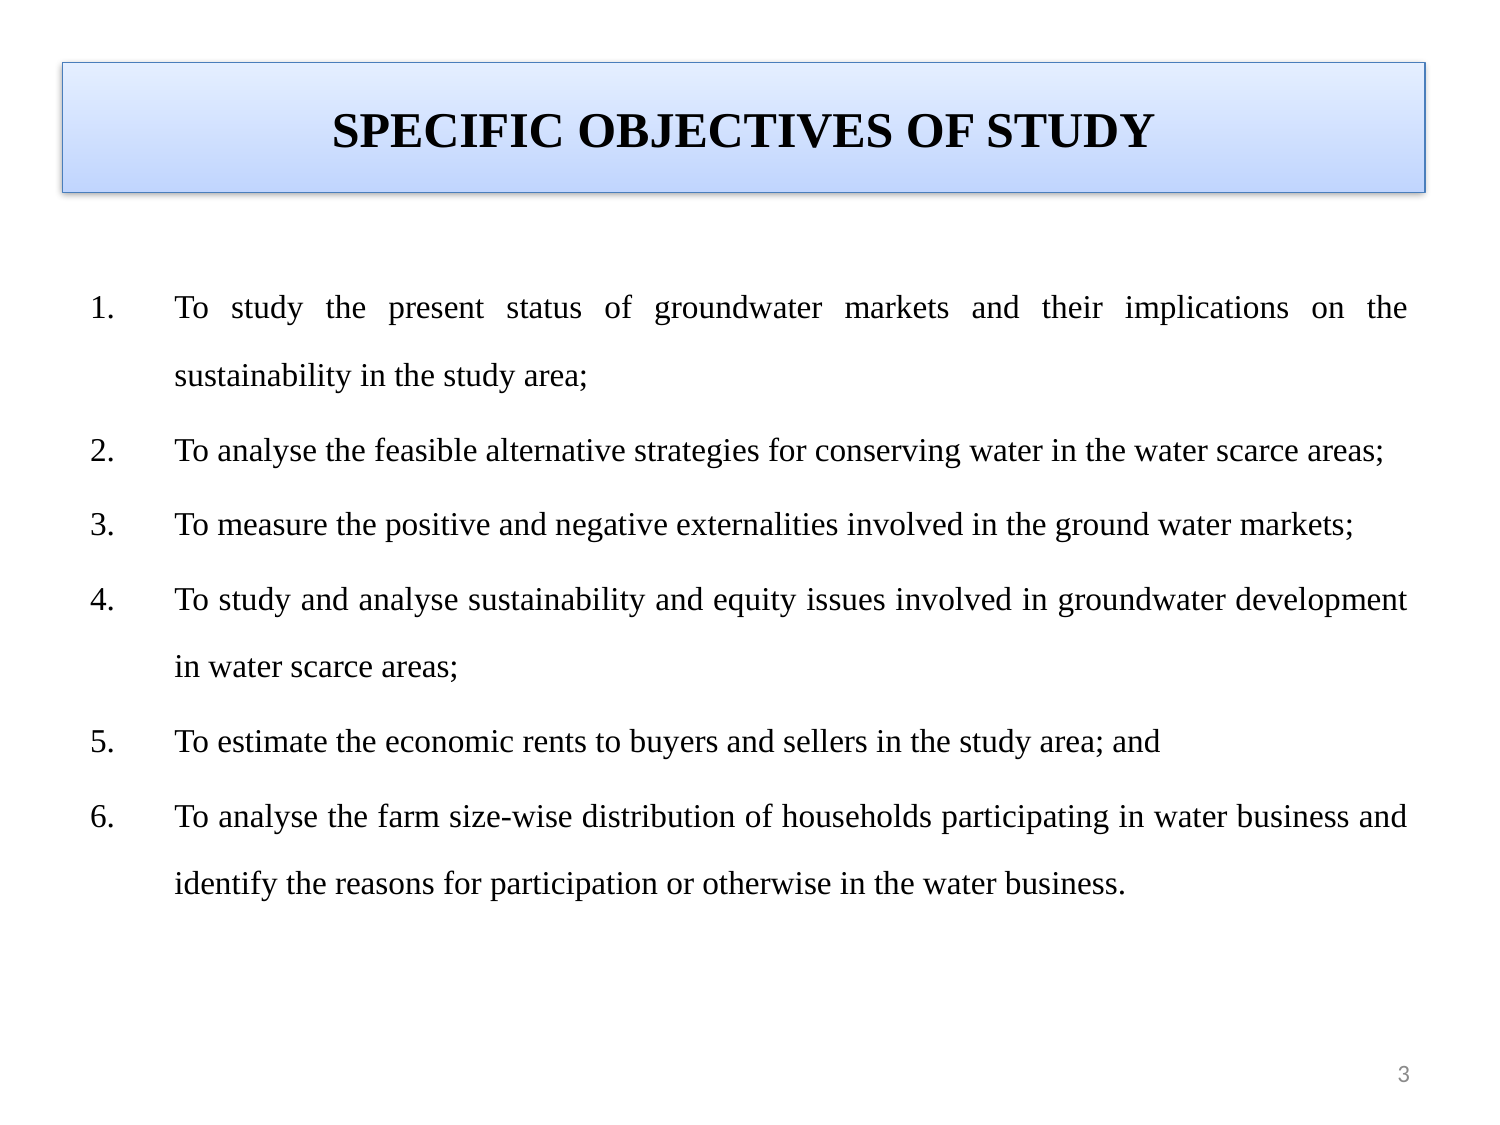

# SPECIFIC OBJECTIVES OF STUDY
To study the present status of groundwater markets and their implications on the sustainability in the study area;
To analyse the feasible alternative strategies for conserving water in the water scarce areas;
To measure the positive and negative externalities involved in the ground water markets;
To study and analyse sustainability and equity issues involved in groundwater development in water scarce areas;
To estimate the economic rents to buyers and sellers in the study area; and
To analyse the farm size-wise distribution of households participating in water business and identify the reasons for participation or otherwise in the water business.
3